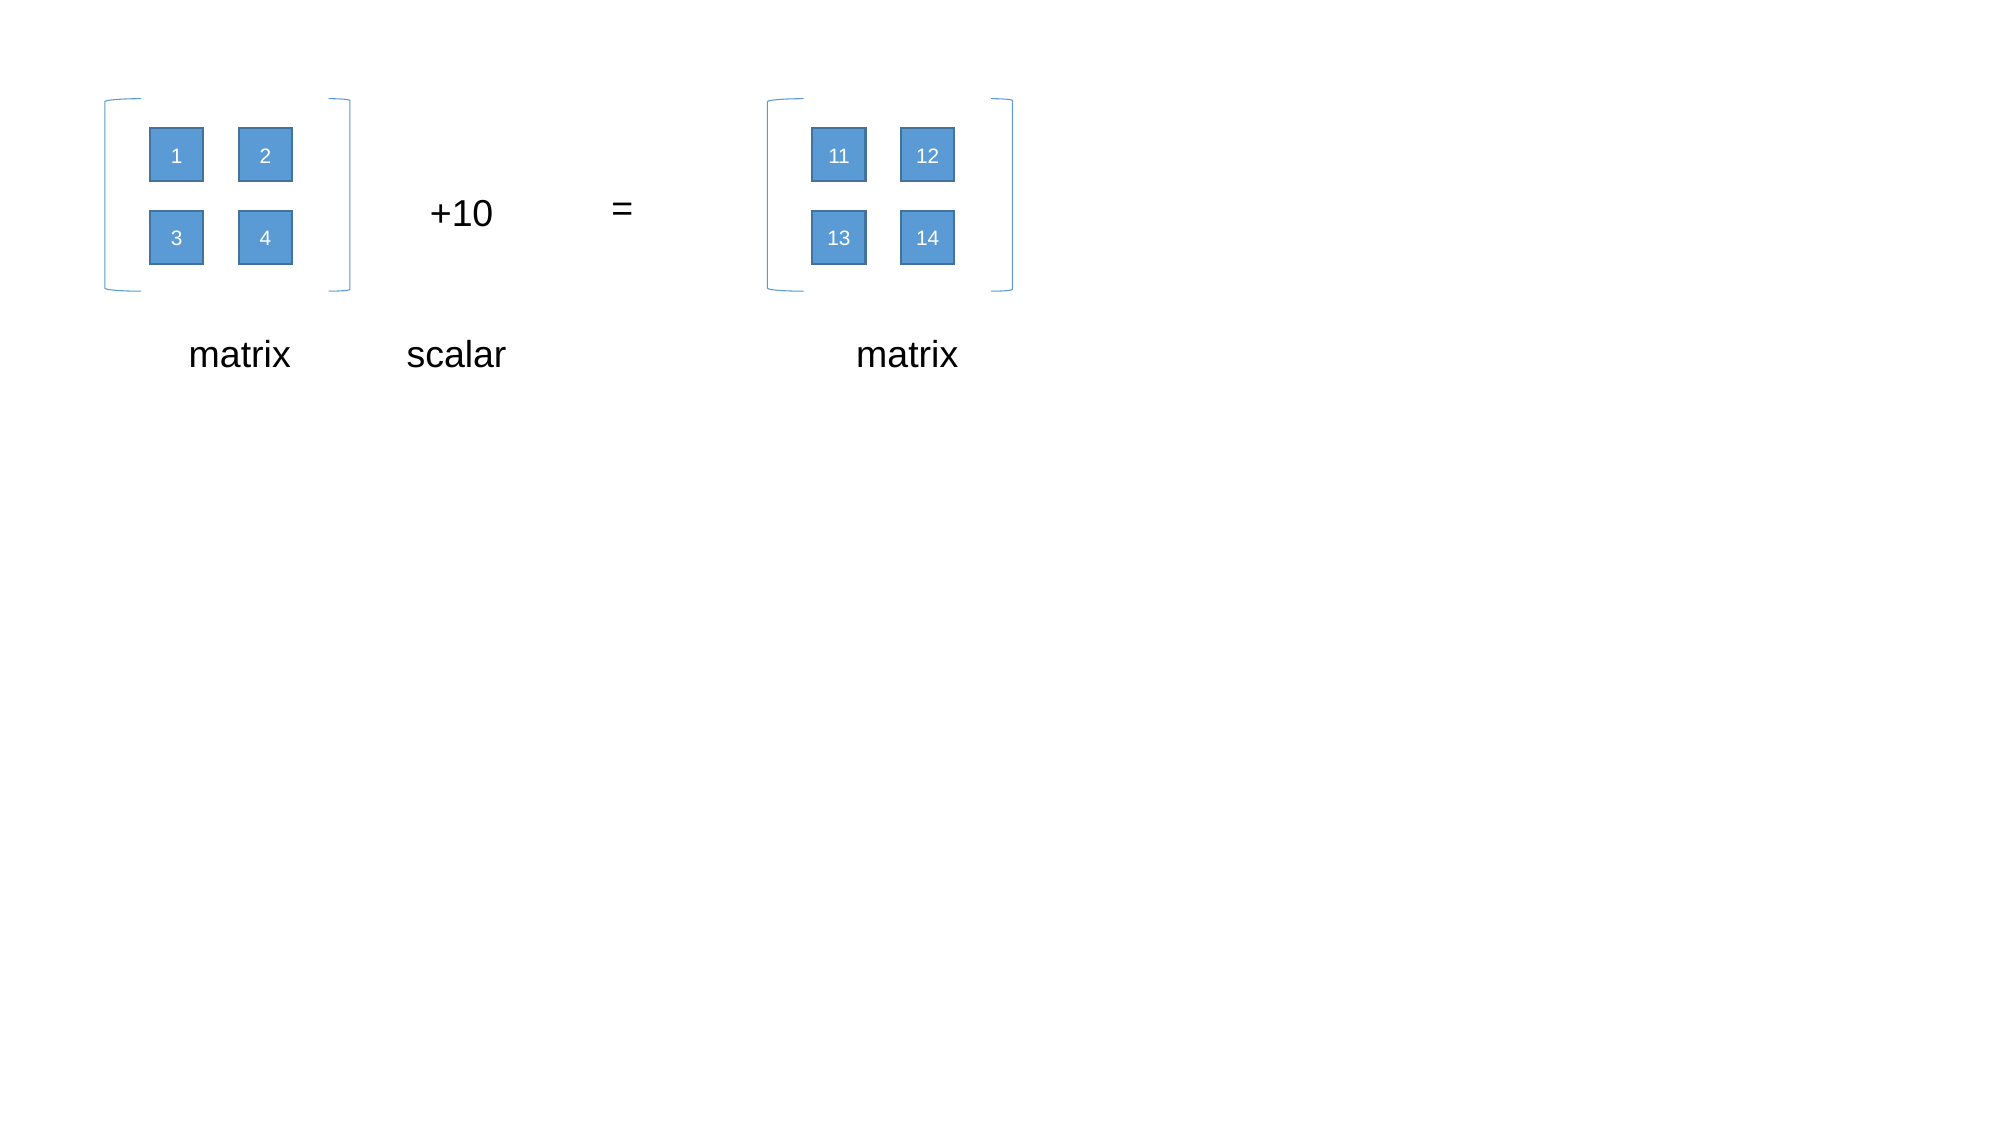

1
2
11
12
=
+10
3
4
13
14
matrix
scalar
matrix